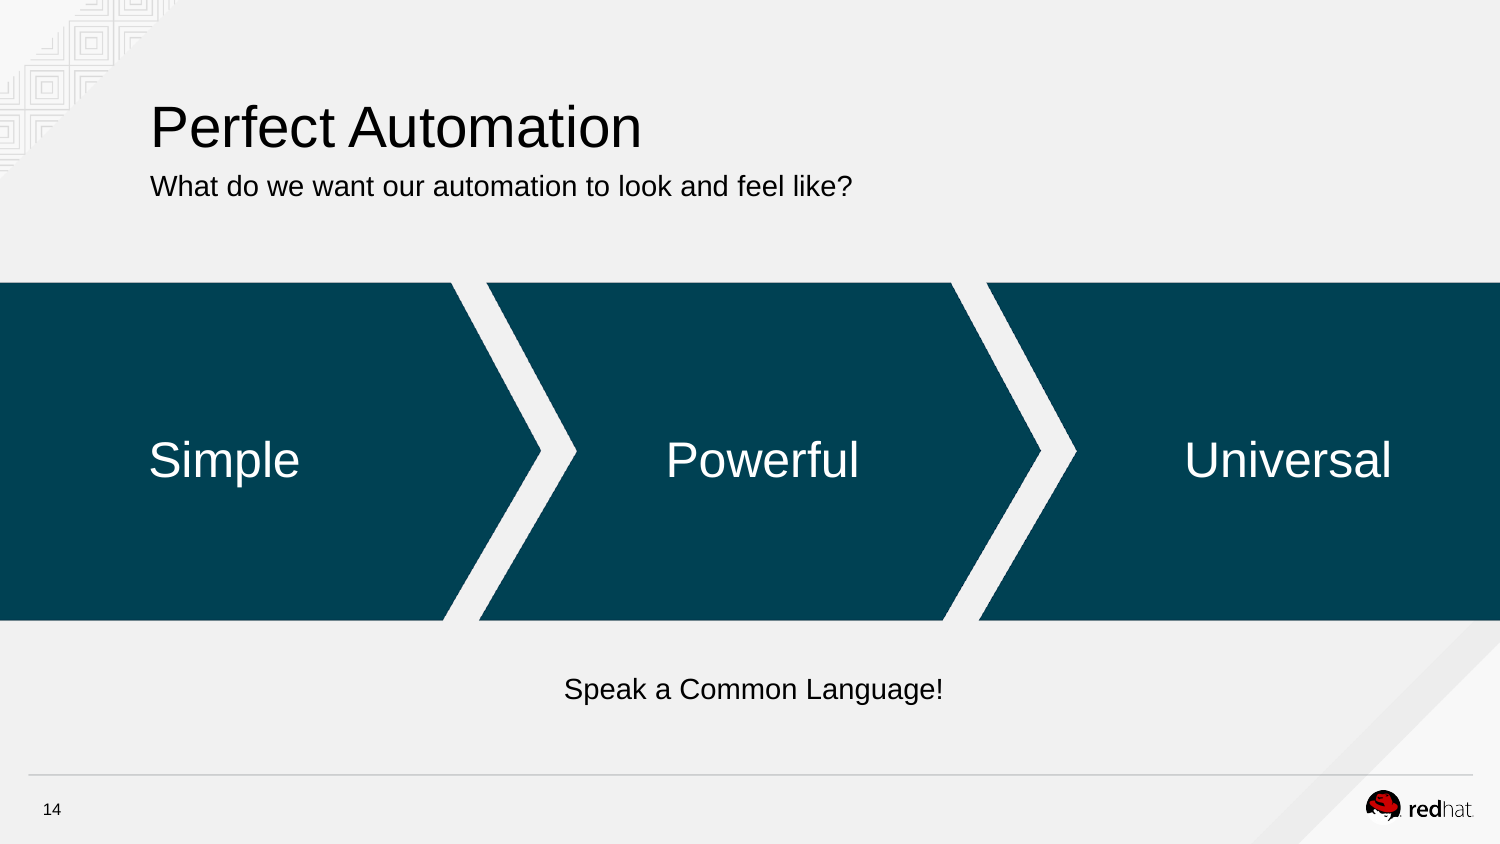

Perfect Automation
What do we want our automation to look and feel like?
Simple
Powerful
Universal
Speak a Common Language!
14